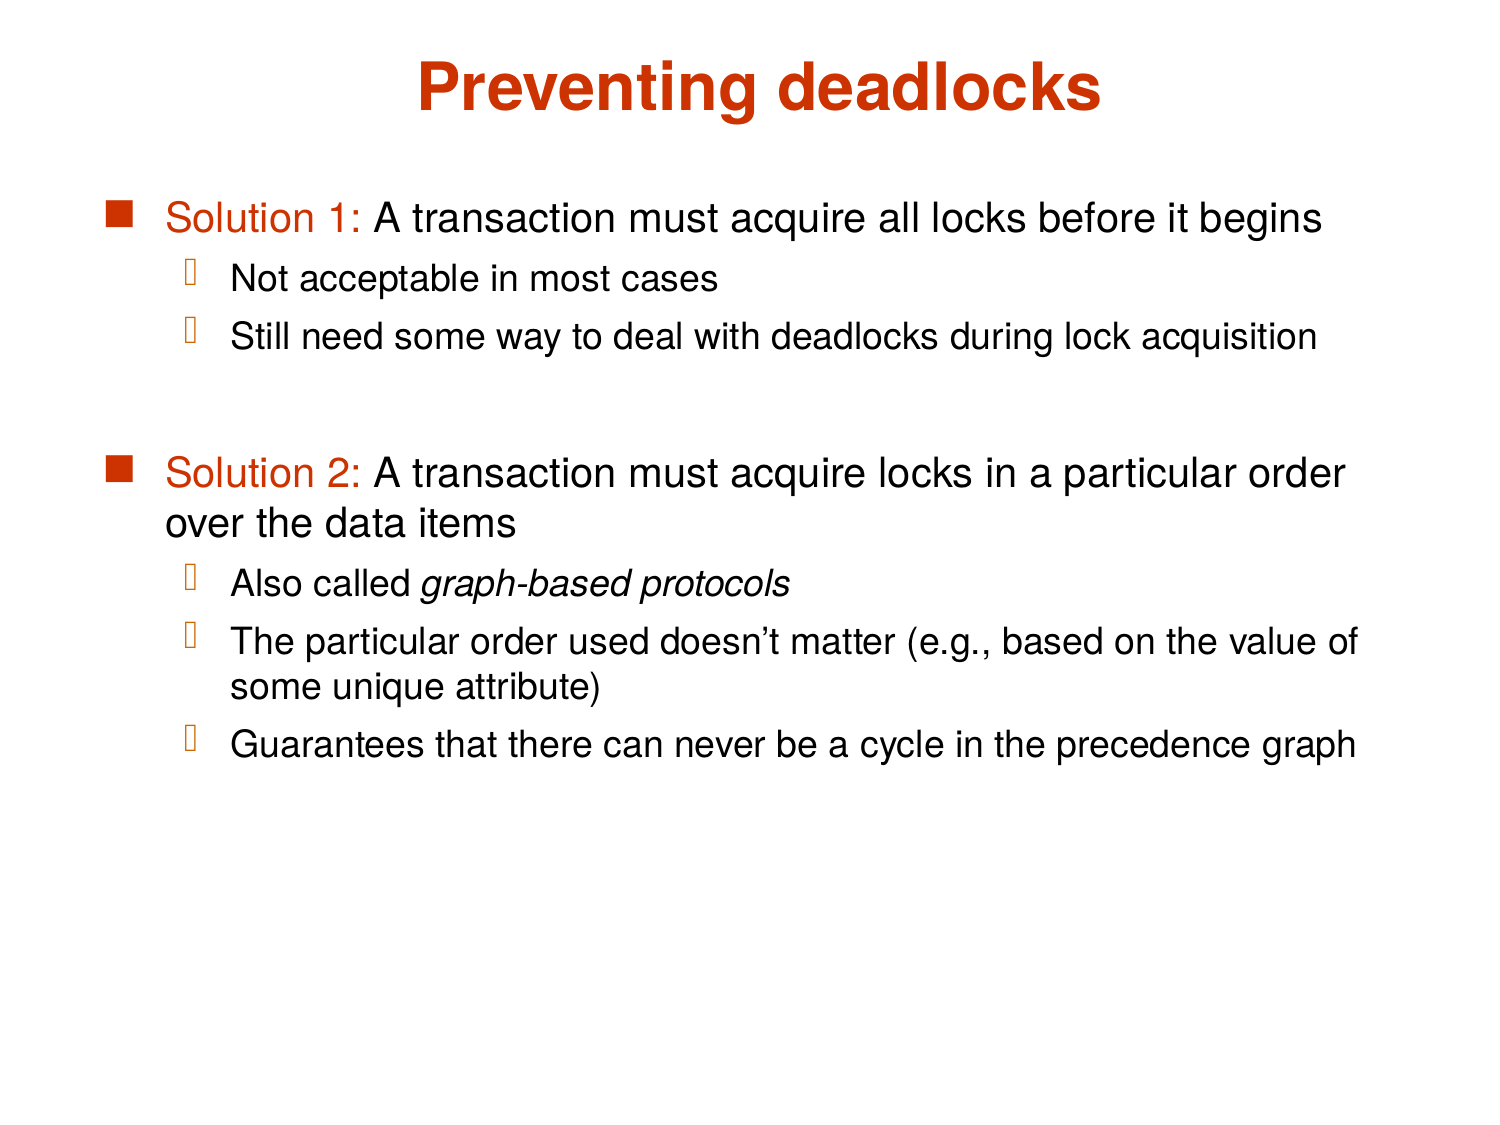

# Preventing deadlocks
Solution 1: A transaction must acquire all locks before it begins
Not acceptable in most cases
Still need some way to deal with deadlocks during lock acquisition

Solution 2: A transaction must acquire locks in a particular order over the data items
Also called graph-based protocols
The particular order used doesn’t matter (e.g., based on the value of some unique attribute)
Guarantees that there can never be a cycle in the precedence graph